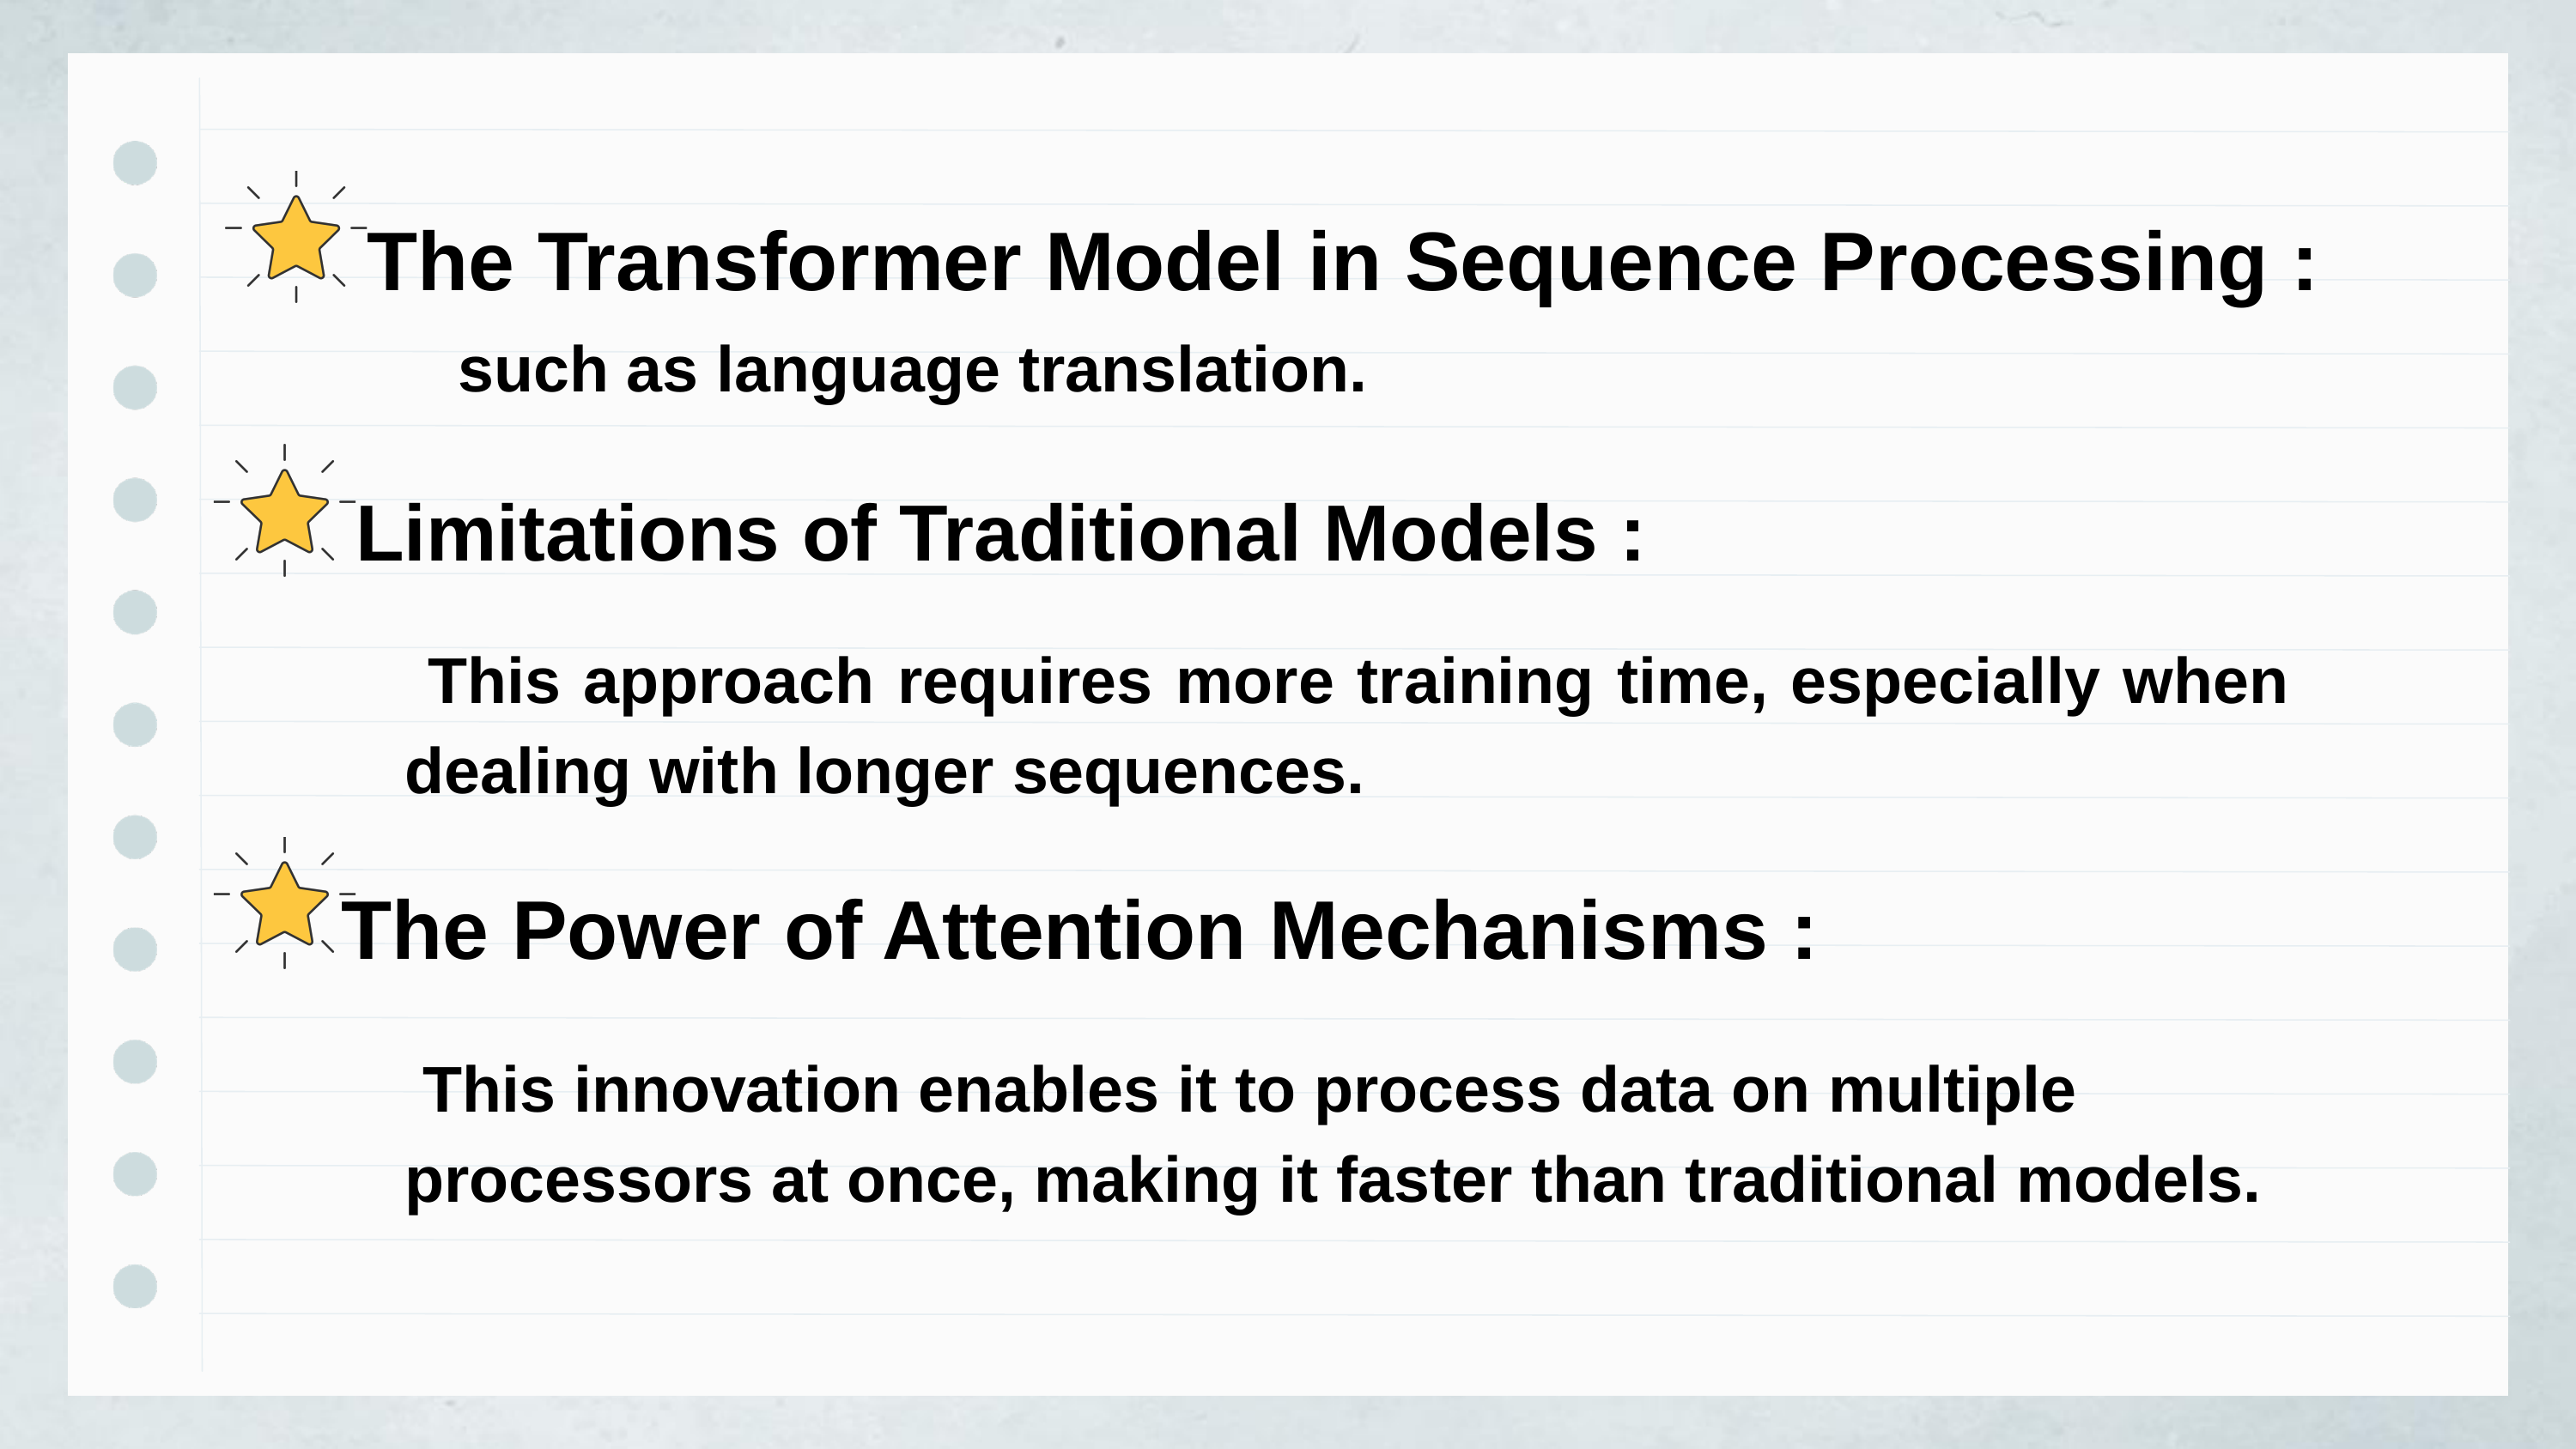

The Transformer Model in Sequence Processing :

 such as language translation.

Limitations of Traditional Models :

 This approach requires more training time, especially when dealing with longer sequences.

The Power of Attention Mechanisms :

 This innovation enables it to process data on multiple processors at once, making it faster than traditional models.